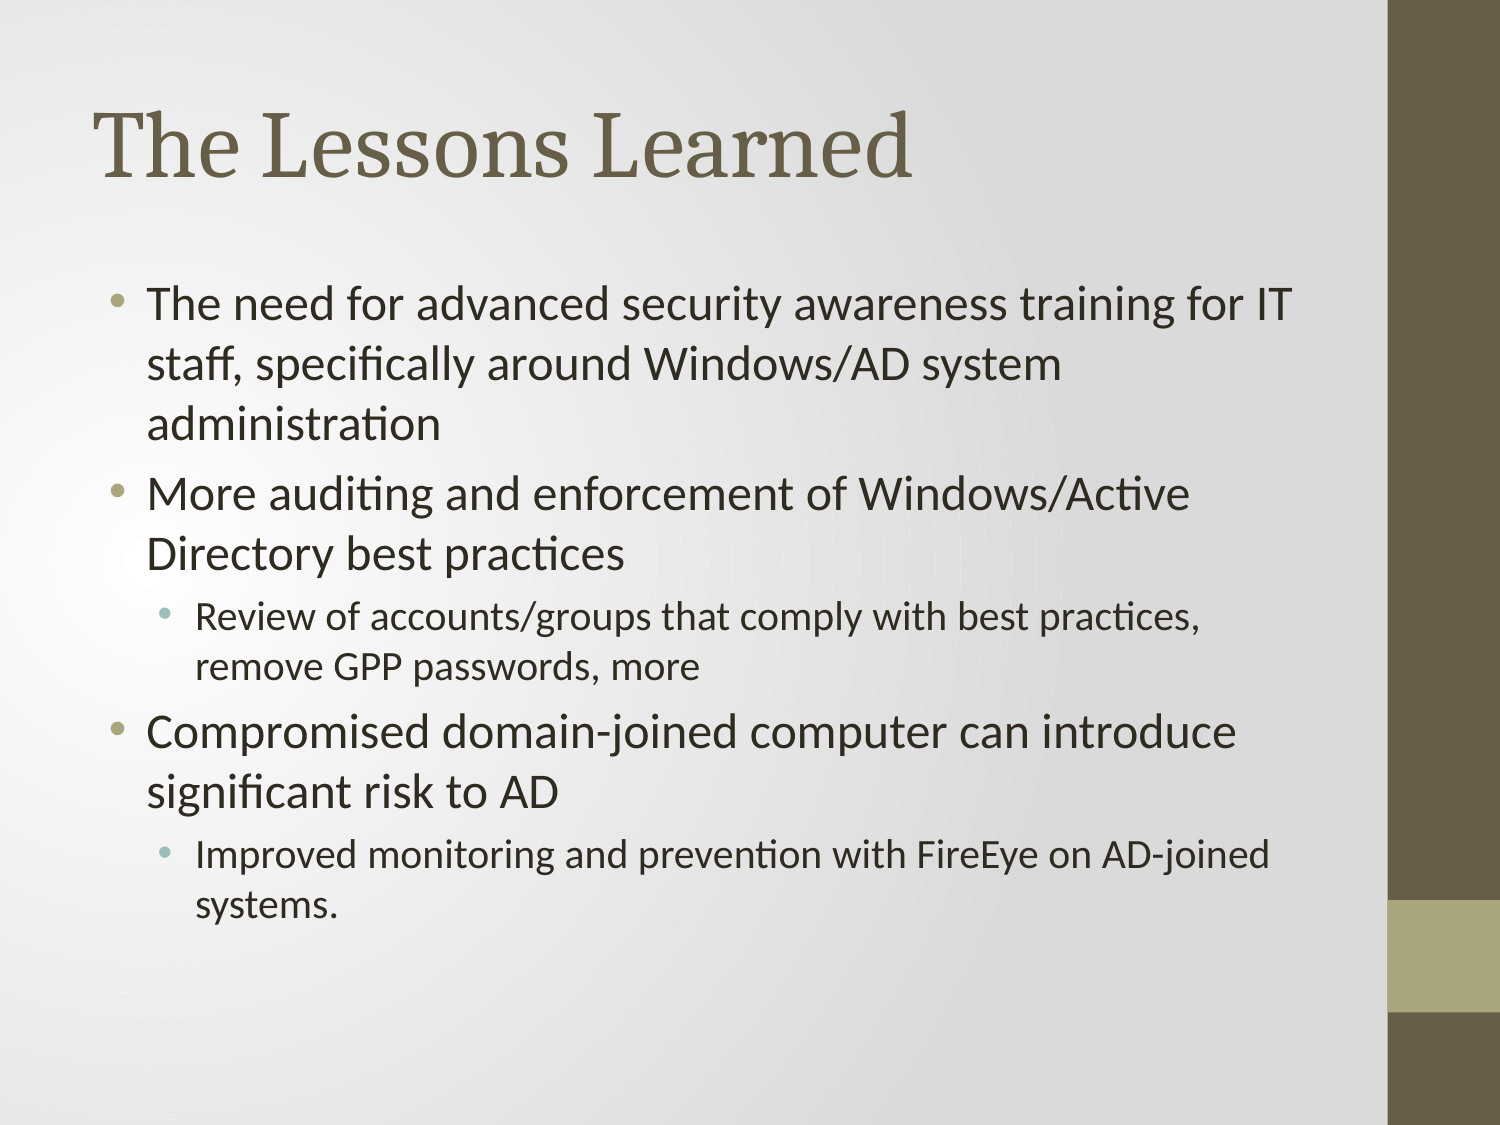

# The Lessons Learned
The need for advanced security awareness training for IT staff, specifically around Windows/AD system administration
More auditing and enforcement of Windows/Active Directory best practices
Review of accounts/groups that comply with best practices, remove GPP passwords, more
Compromised domain-joined computer can introduce significant risk to AD
Improved monitoring and prevention with FireEye on AD-joined systems.